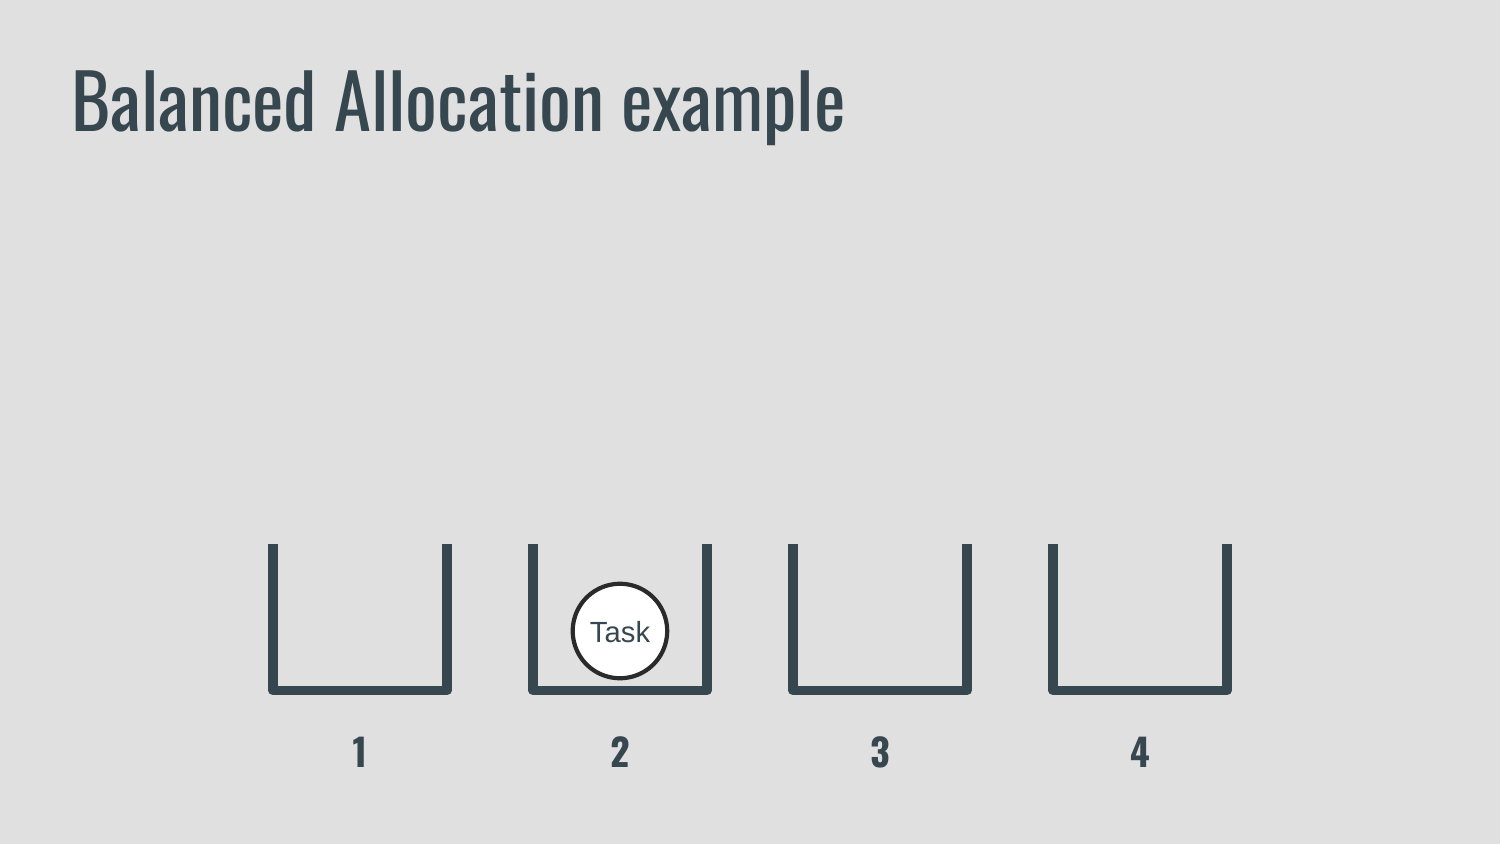

Balanced Allocation example

1

2

3

4
Task